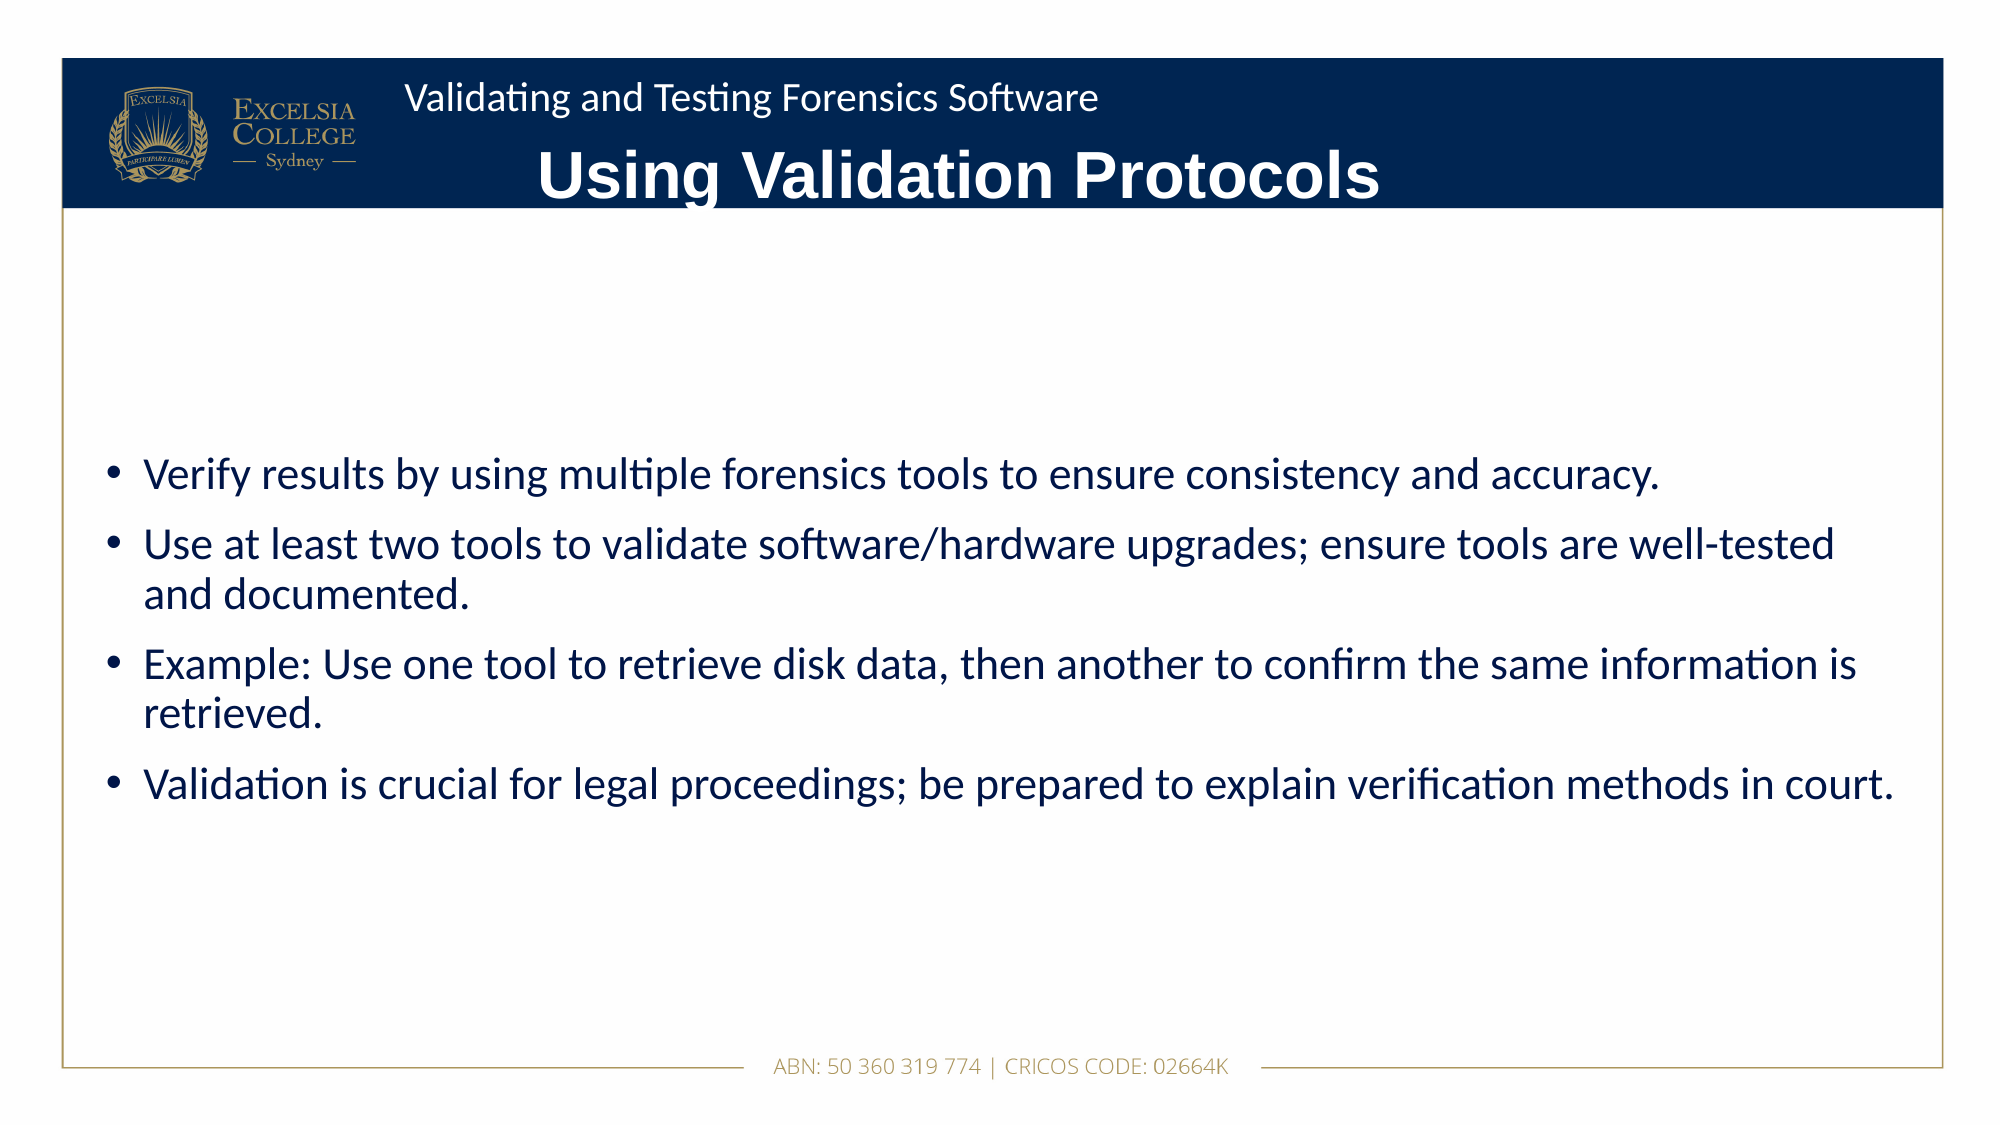

# Validating and Testing Forensics Software
Using Validation Protocols
Verify results by using multiple forensics tools to ensure consistency and accuracy.
Use at least two tools to validate software/hardware upgrades; ensure tools are well-tested and documented.
Example: Use one tool to retrieve disk data, then another to confirm the same information is retrieved.
Validation is crucial for legal proceedings; be prepared to explain verification methods in court.